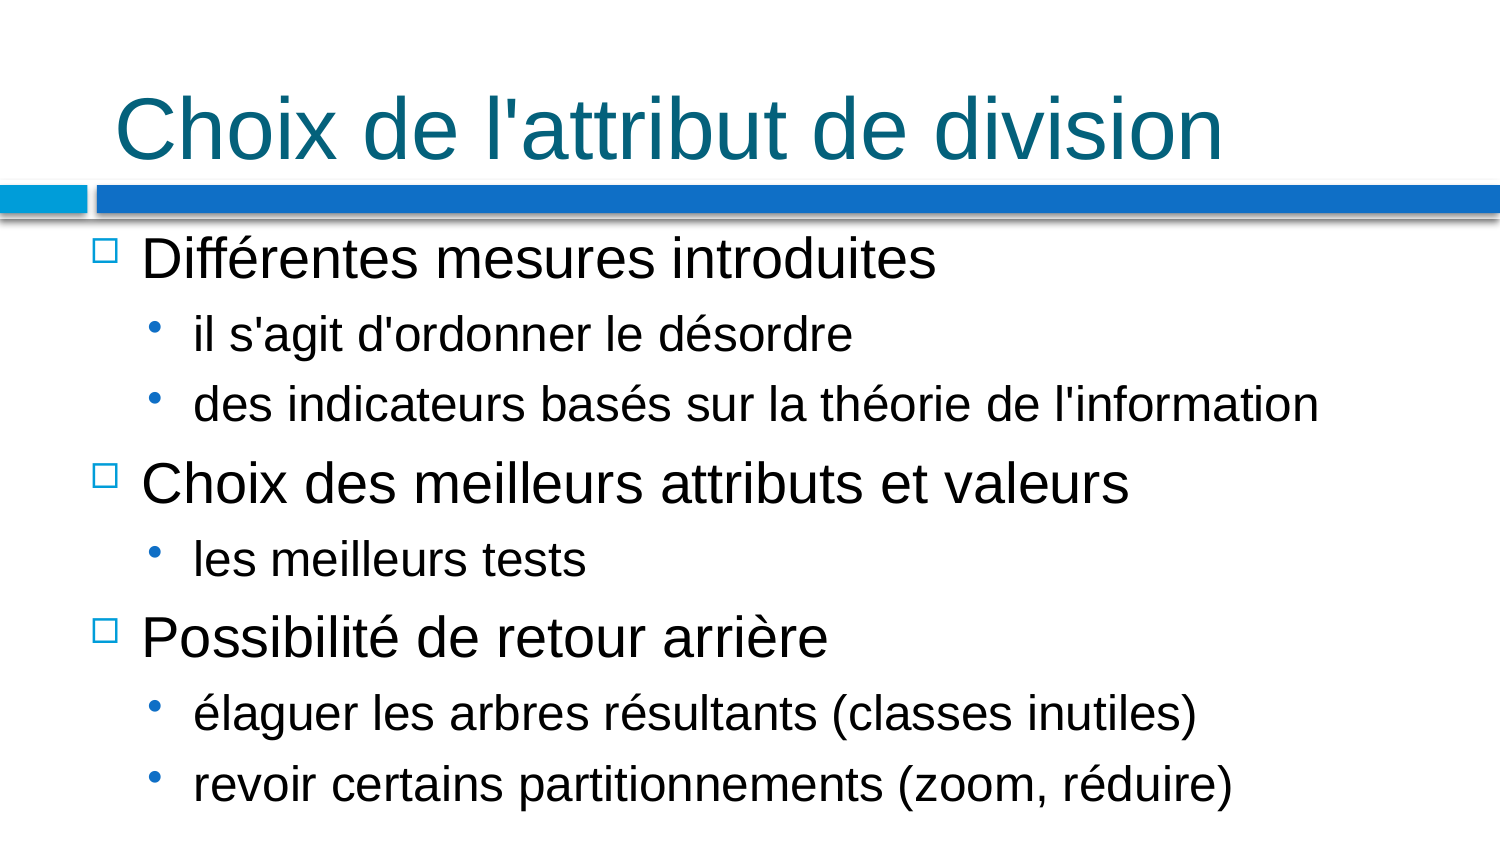

# Choix de l'attribut de division
Différentes mesures introduites
il s'agit d'ordonner le désordre
des indicateurs basés sur la théorie de l'information
Choix des meilleurs attributs et valeurs
les meilleurs tests
Possibilité de retour arrière
élaguer les arbres résultants (classes inutiles)
revoir certains partitionnements (zoom, réduire)